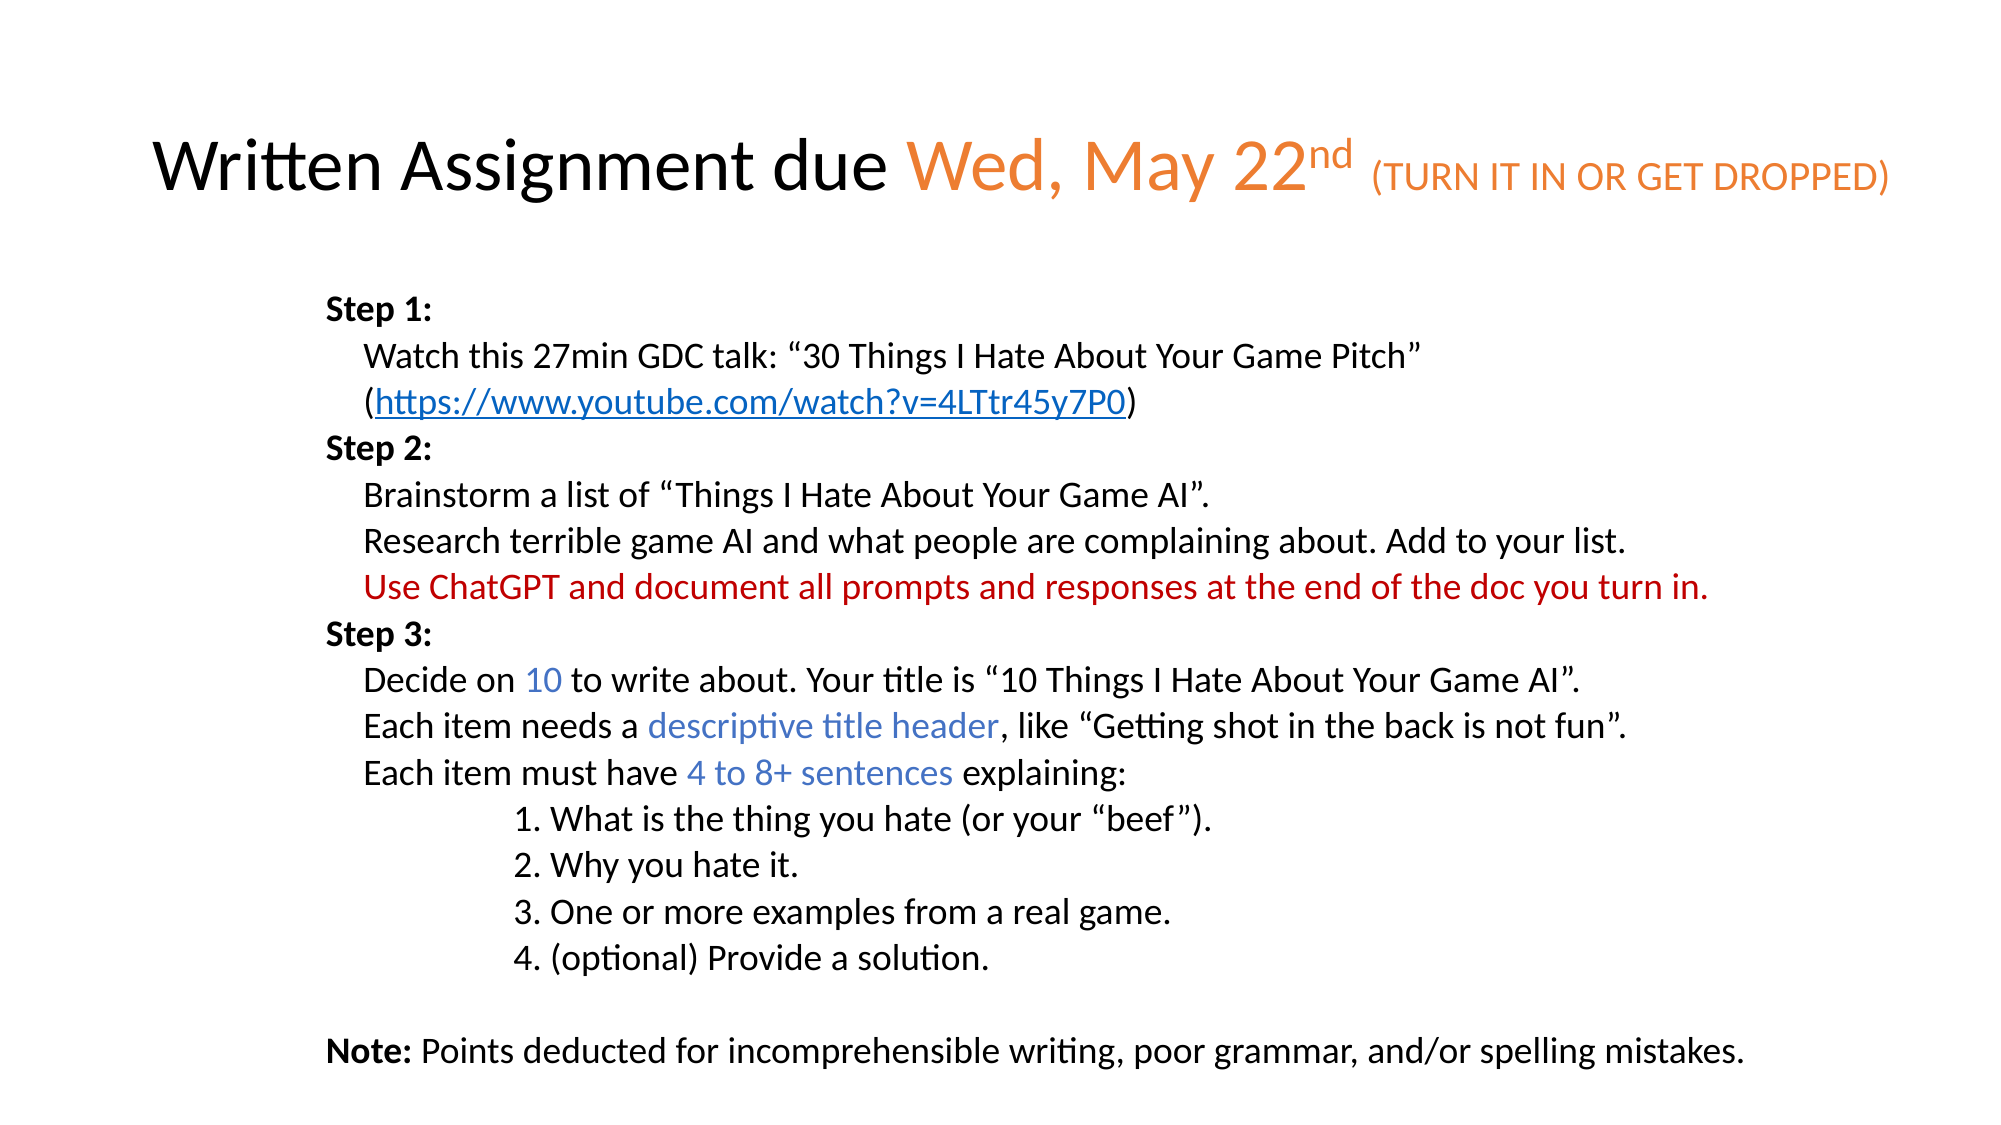

# Written Assignment due Wed, May 22nd (TURN IT IN OR GET DROPPED)
Step 1:
	Watch this 27min GDC talk: “30 Things I Hate About Your Game Pitch”
	(https://www.youtube.com/watch?v=4LTtr45y7P0)
Step 2:
	Brainstorm a list of “Things I Hate About Your Game AI”.
	Research terrible game AI and what people are complaining about. Add to your list.
	Use ChatGPT and document all prompts and responses at the end of the doc you turn in.
Step 3:
	Decide on 10 to write about. Your title is “10 Things I Hate About Your Game AI”.
	Each item needs a descriptive title header, like “Getting shot in the back is not fun”.
	Each item must have 4 to 8+ sentences explaining:
		1. What is the thing you hate (or your “beef”).
		2. Why you hate it.
		3. One or more examples from a real game.
		4. (optional) Provide a solution.

Note: Points deducted for incomprehensible writing, poor grammar, and/or spelling mistakes.